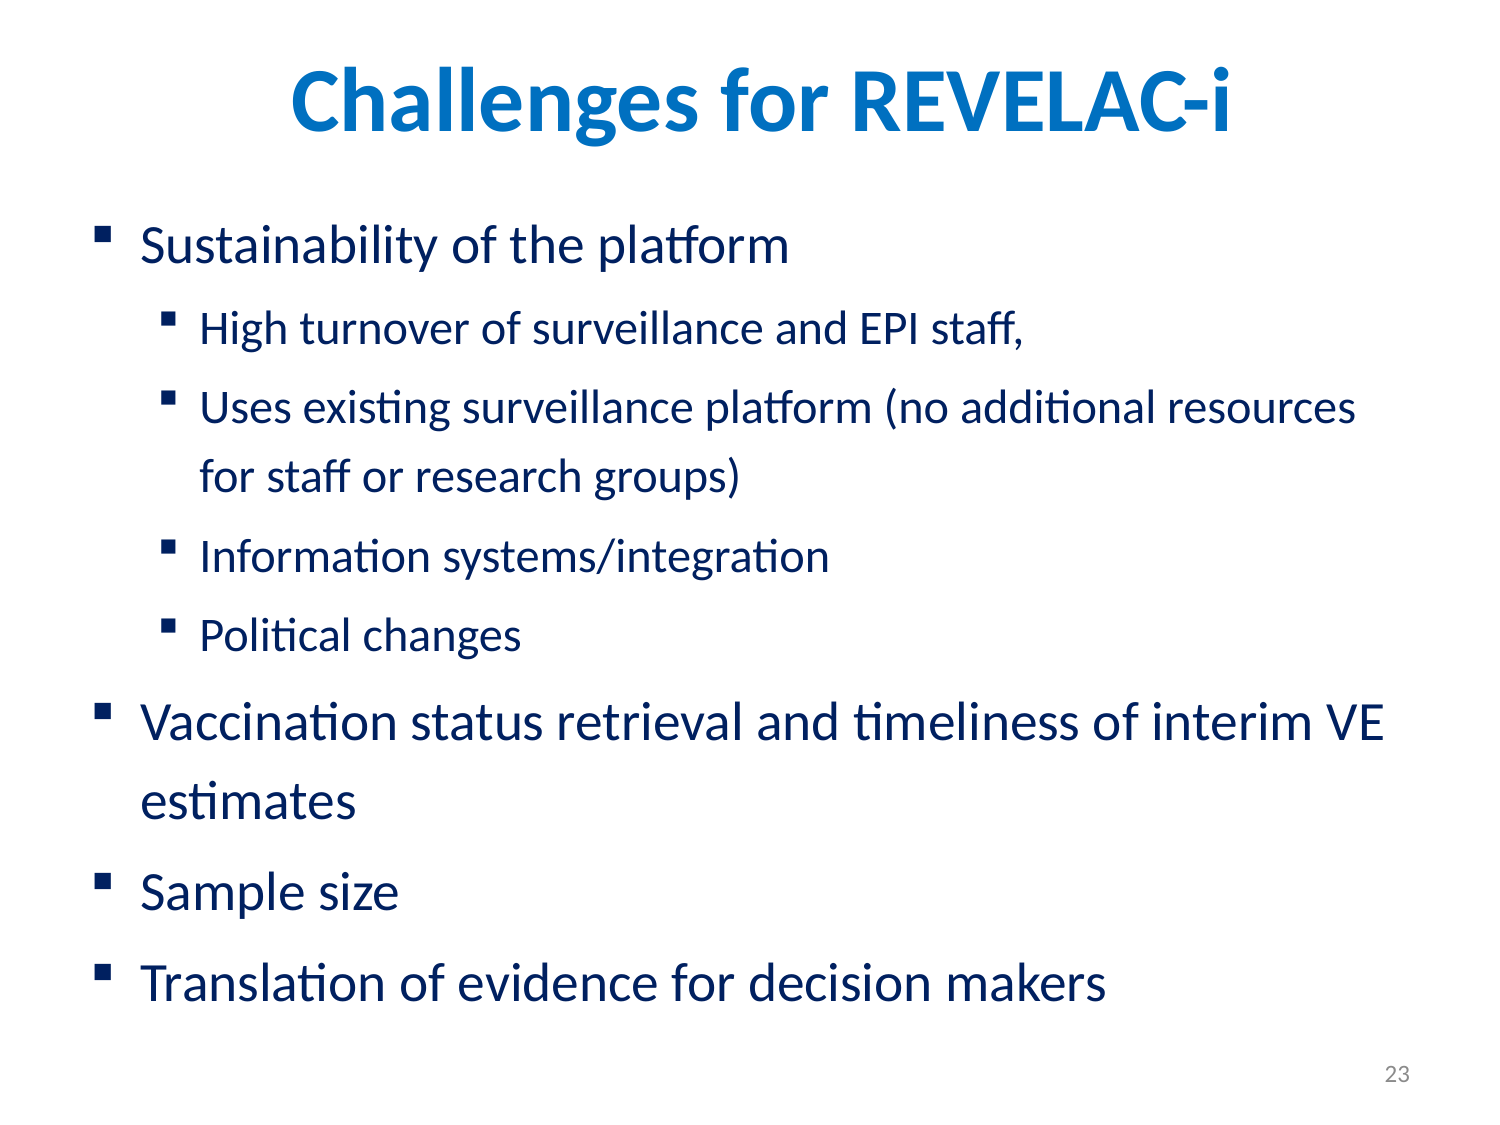

Challenges for REVELAC-i
Sustainability of the platform
High turnover of surveillance and EPI staff,
Uses existing surveillance platform (no additional resources for staff or research groups)
Information systems/integration
Political changes
Vaccination status retrieval and timeliness of interim VE estimates
Sample size
Translation of evidence for decision makers

23